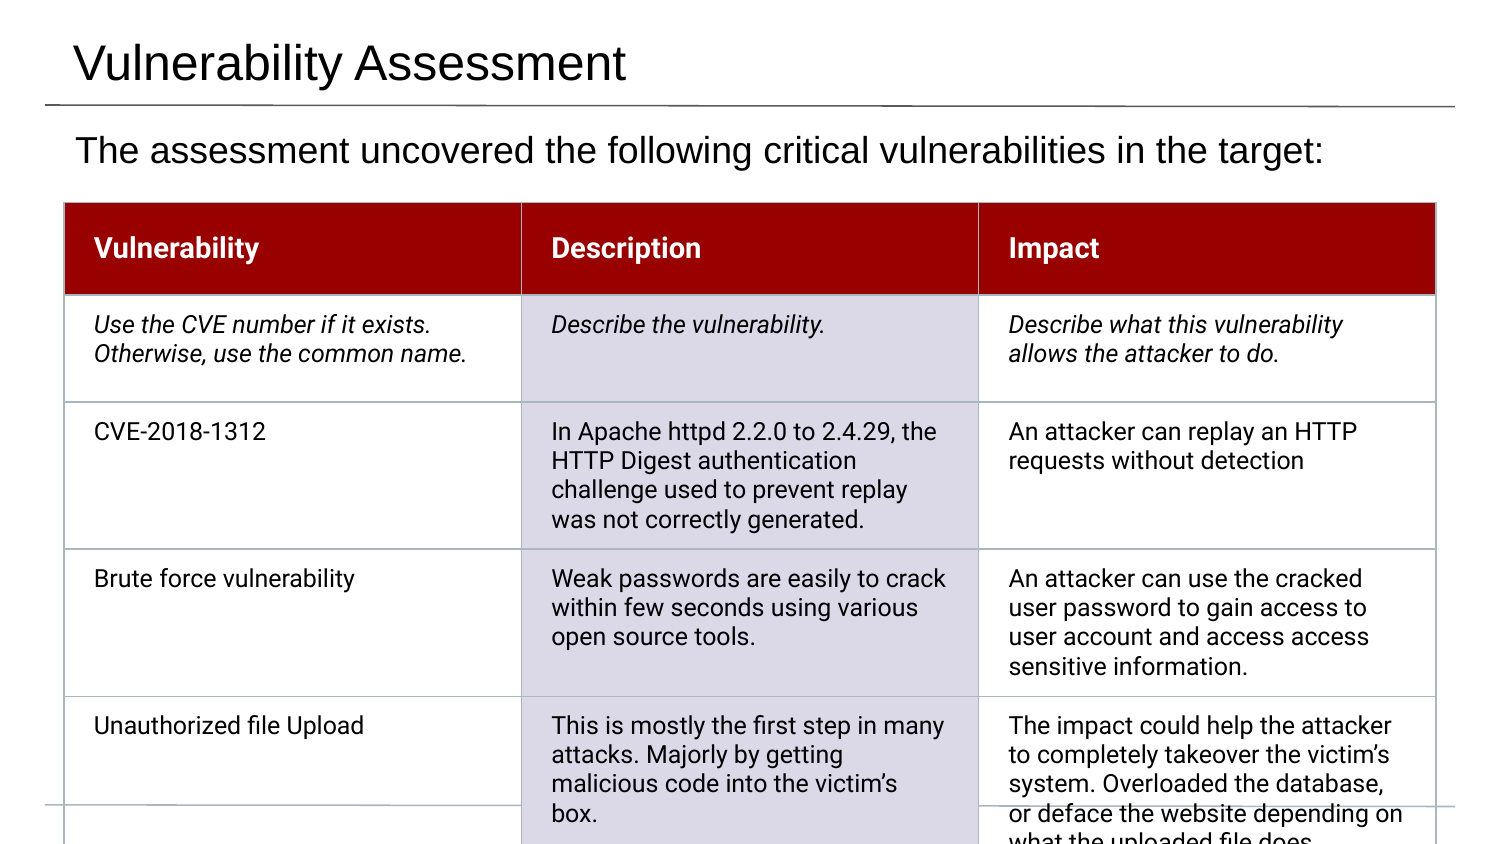

# Vulnerability Assessment
The assessment uncovered the following critical vulnerabilities in the target:
| Vulnerability | Description | Impact |
| --- | --- | --- |
| Use the CVE number if it exists. Otherwise, use the common name. | Describe the vulnerability. | Describe what this vulnerability allows the attacker to do. |
| CVE-2018-1312 | In Apache httpd 2.2.0 to 2.4.29, the HTTP Digest authentication challenge used to prevent replay was not correctly generated. | An attacker can replay an HTTP requests without detection |
| Brute force vulnerability | Weak passwords are easily to crack within few seconds using various open source tools. | An attacker can use the cracked user password to gain access to user account and access access sensitive information. |
| Unauthorized file Upload | This is mostly the first step in many attacks. Majorly by getting malicious code into the victim’s box. | The impact could help the attacker to completely takeover the victim’s system. Overloaded the database, or deface the website depending on what the uploaded file does. |